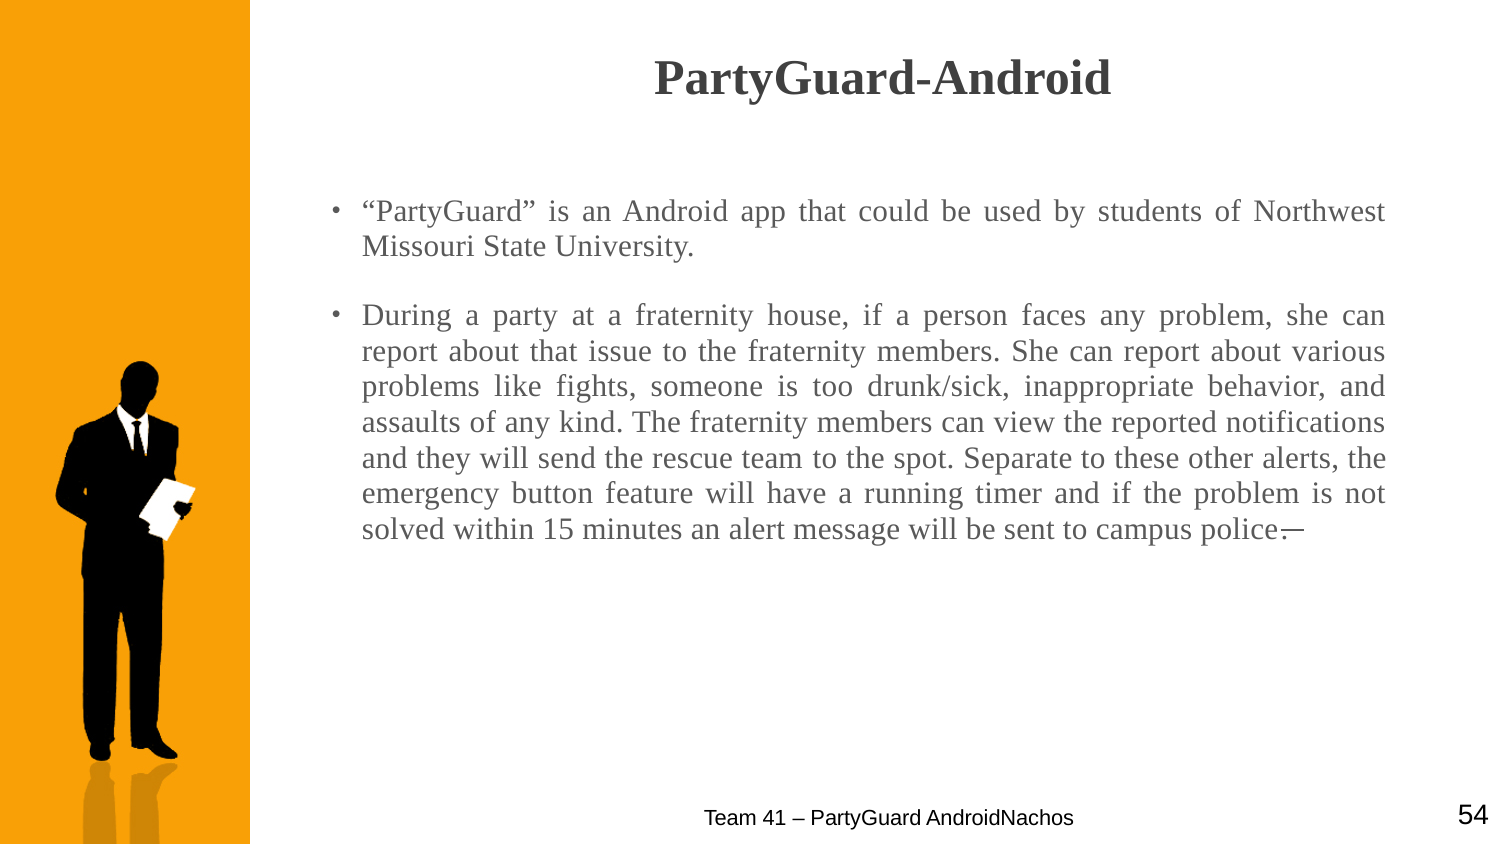

# PartyGuard-Android
“PartyGuard” is an Android app that could be used by students of Northwest Missouri State University.
During a party at a fraternity house, if a person faces any problem, she can report about that issue to the fraternity members. She can report about various problems like fights, someone is too drunk/sick, inappropriate behavior, and assaults of any kind. The fraternity members can view the reported notifications and they will send the rescue team to the spot. Separate to these other alerts, the emergency button feature will have a running timer and if the problem is not solved within 15 minutes an alert message will be sent to campus police.
54
Team 41 – PartyGuard AndroidNachos